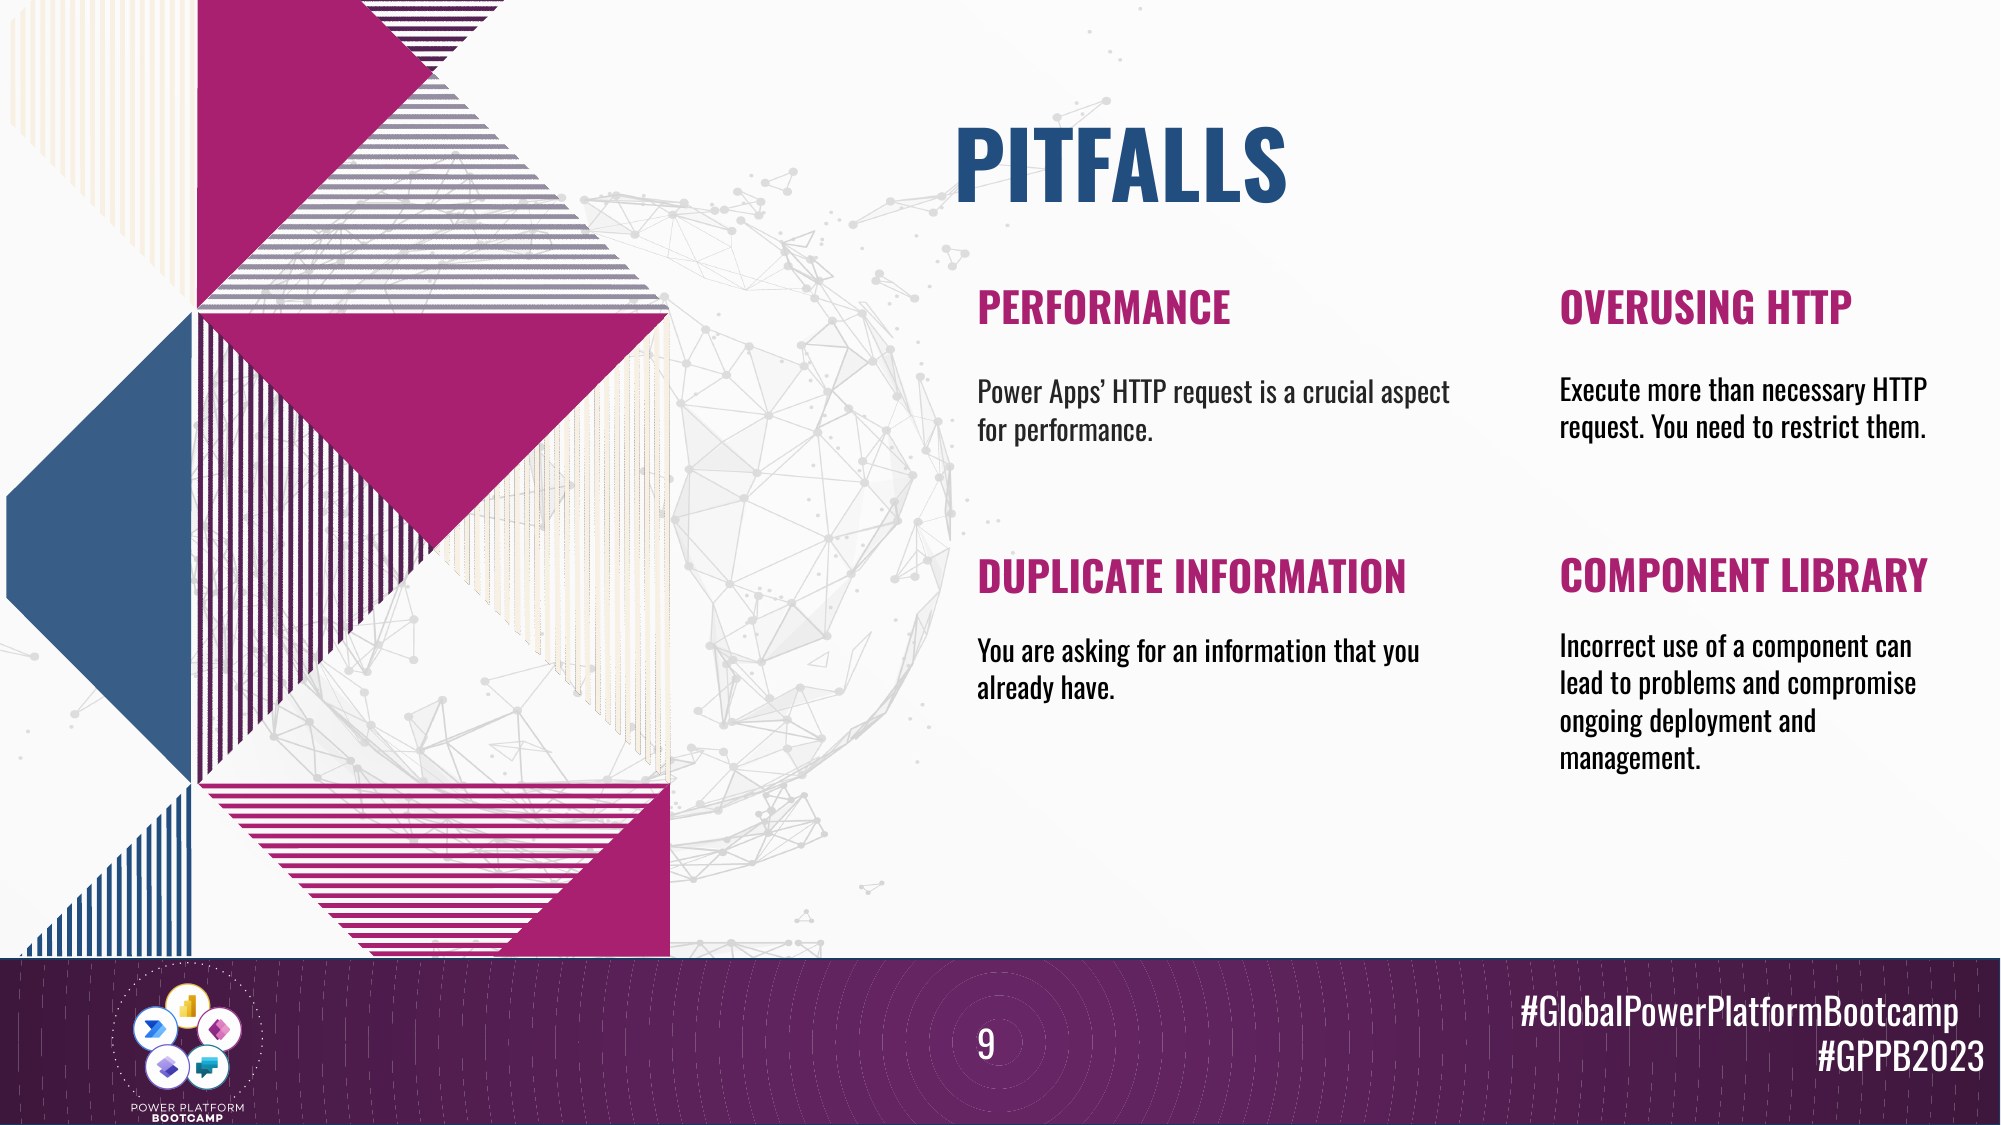

# Pitfalls
Performance
Overusing HTTP
Execute more than necessary HTTP request. You need to restrict them.
Power Apps’ HTTP request is a crucial aspect for performance.
Component library
Duplicate information
Incorrect use of a component can lead to problems and compromise ongoing deployment and management.
You are asking for an information that you already have.
9